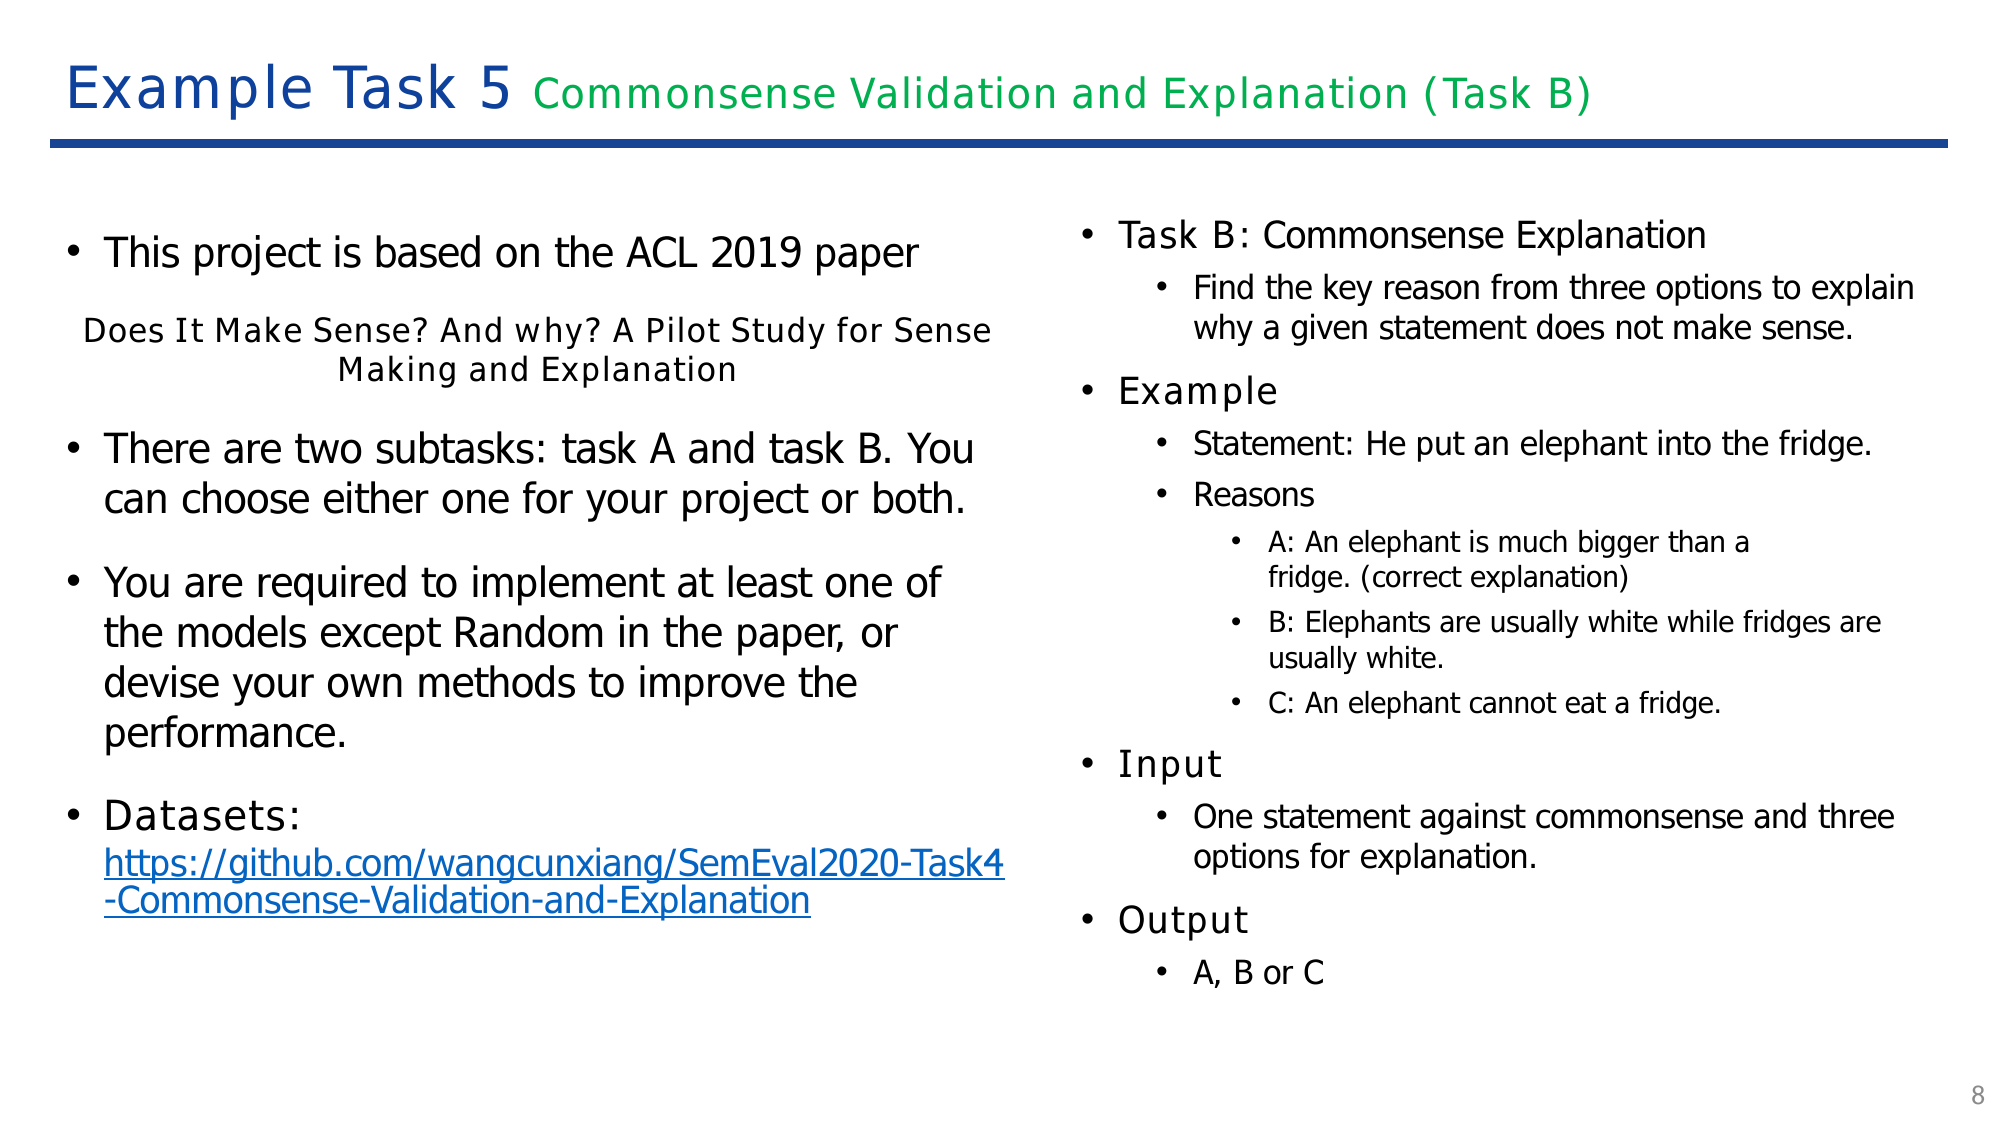

# Example Task 5 Commonsense Validation and Explanation (Task B)
Task B: Commonsense Explanation
Find the key reason from three options to explain why a given statement does not make sense.
Example
Statement: He put an elephant into the fridge.
Reasons
A: An elephant is much bigger than a fridge. (correct explanation)
B: Elephants are usually white while fridges are usually white.
C: An elephant cannot eat a fridge.
Input
One statement against commonsense and three options for explanation.
Output
A, B or C
This project is based on the ACL 2019 paper
Does It Make Sense? And why? A Pilot Study for Sense Making and Explanation
There are two subtasks: task A and task B. You can choose either one for your project or both.
You are required to implement at least one of the models except Random in the paper, or devise your own methods to improve the performance.
Datasets: https://github.com/wangcunxiang/SemEval2020-Task4-Commonsense-Validation-and-Explanation
8